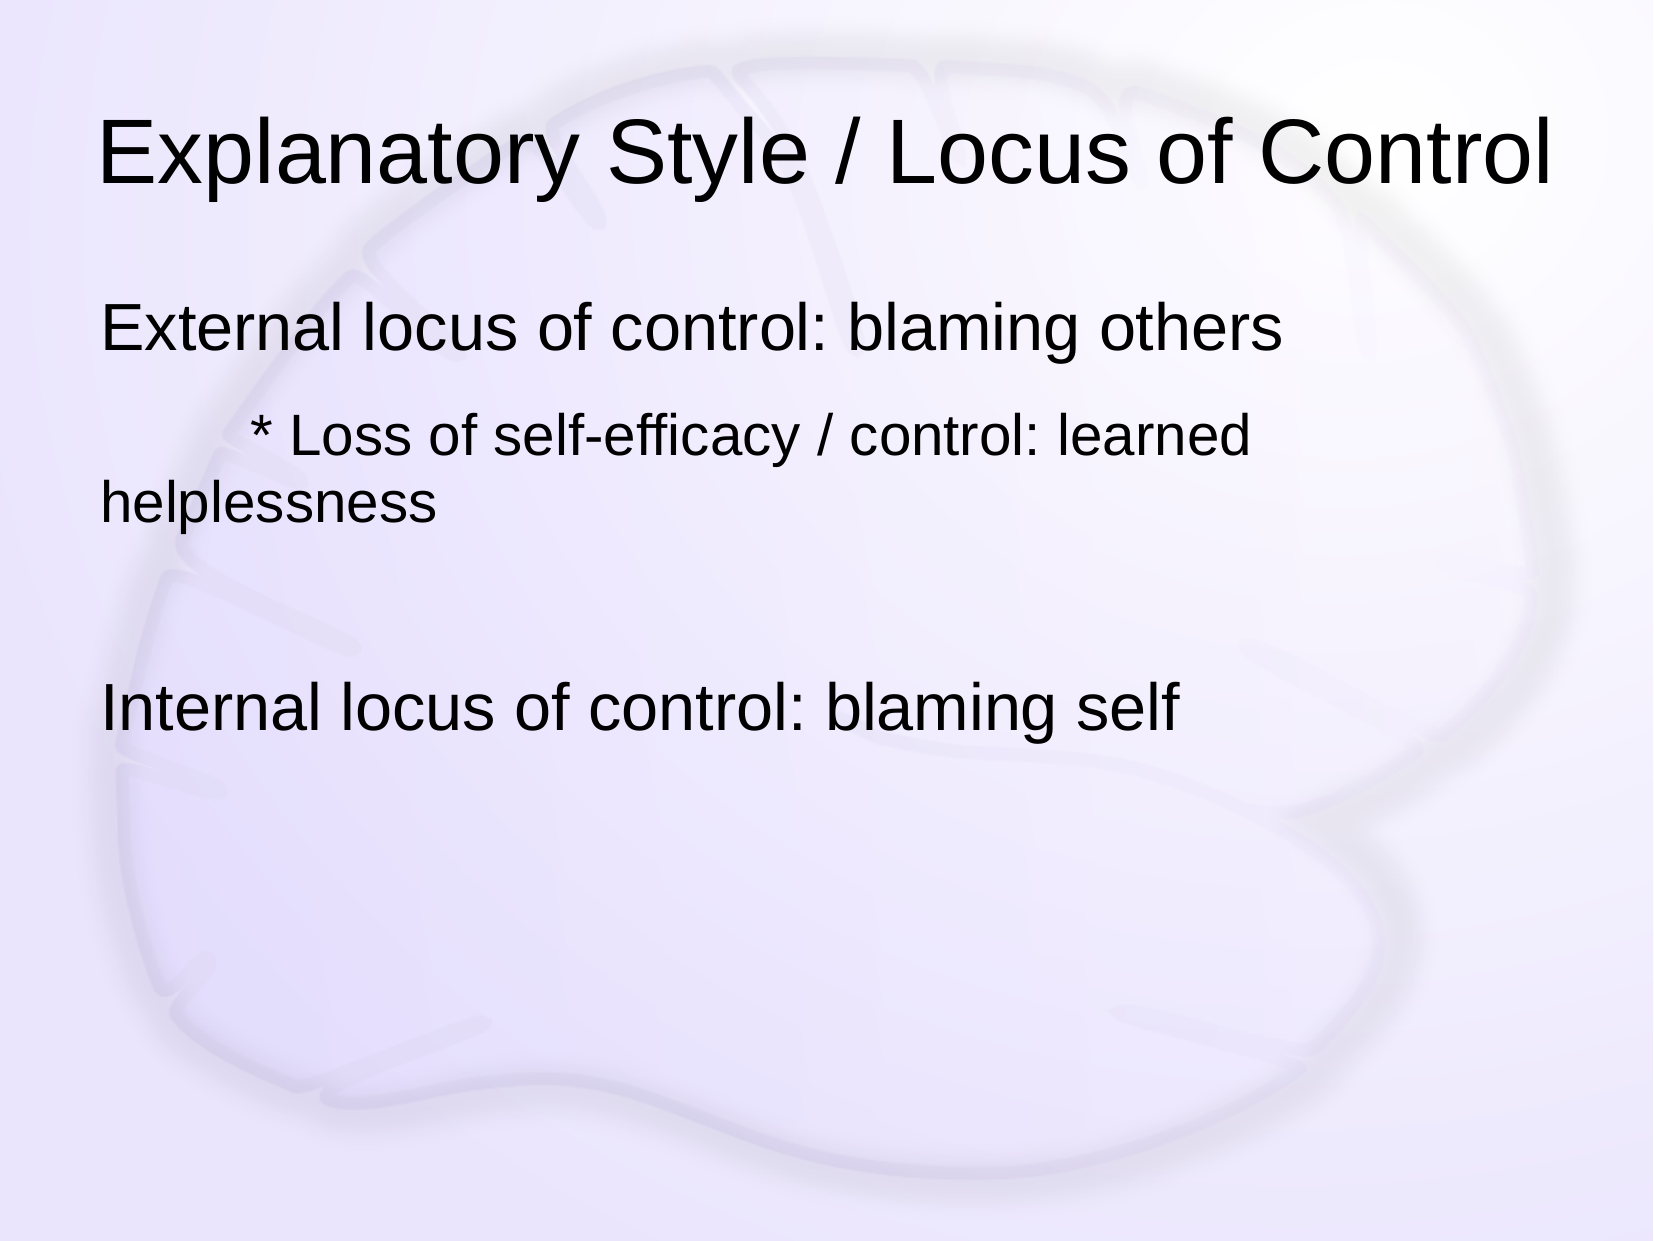

# Explanatory Style / Locus of Control
External locus of control: blaming others
	* Loss of self-efficacy / control: learned helplessness

Internal locus of control: blaming self